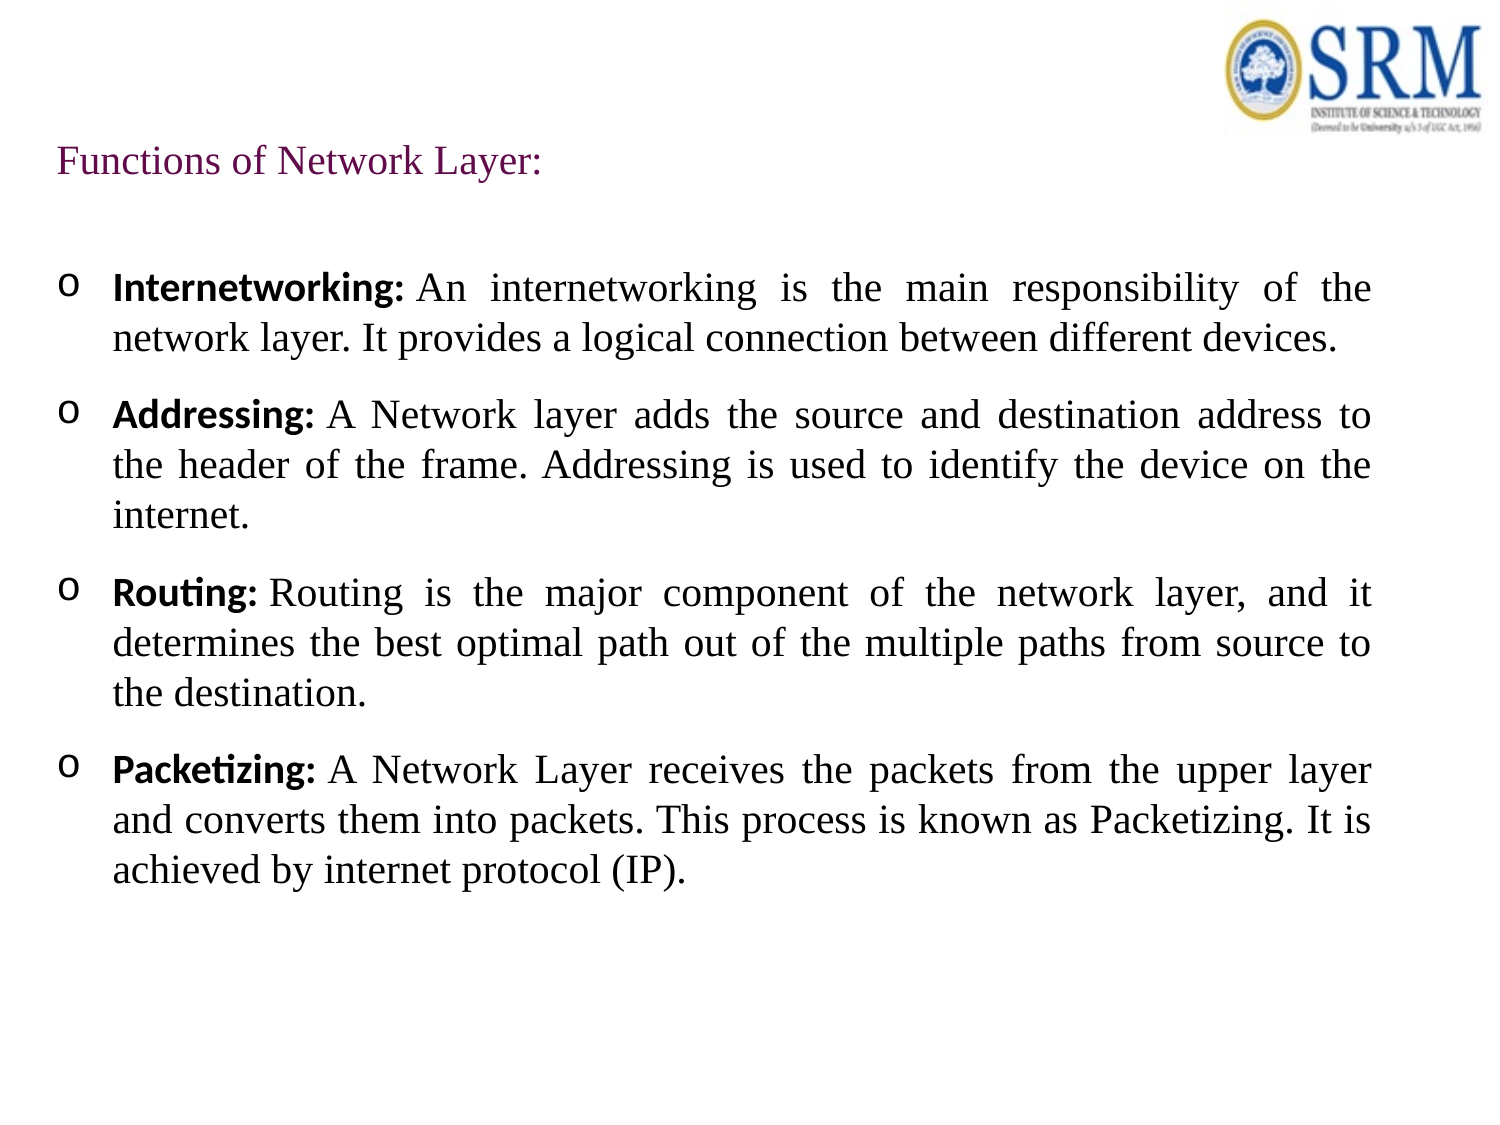

Functions of Network Layer:

Internetworking: An internetworking is the main responsibility of the network layer. It provides a logical connection between different devices.
Addressing: A Network layer adds the source and destination address to the header of the frame. Addressing is used to identify the device on the internet.
Routing: Routing is the major component of the network layer, and it determines the best optimal path out of the multiple paths from source to the destination.
Packetizing: A Network Layer receives the packets from the upper layer and converts them into packets. This process is known as Packetizing. It is achieved by internet protocol (IP).